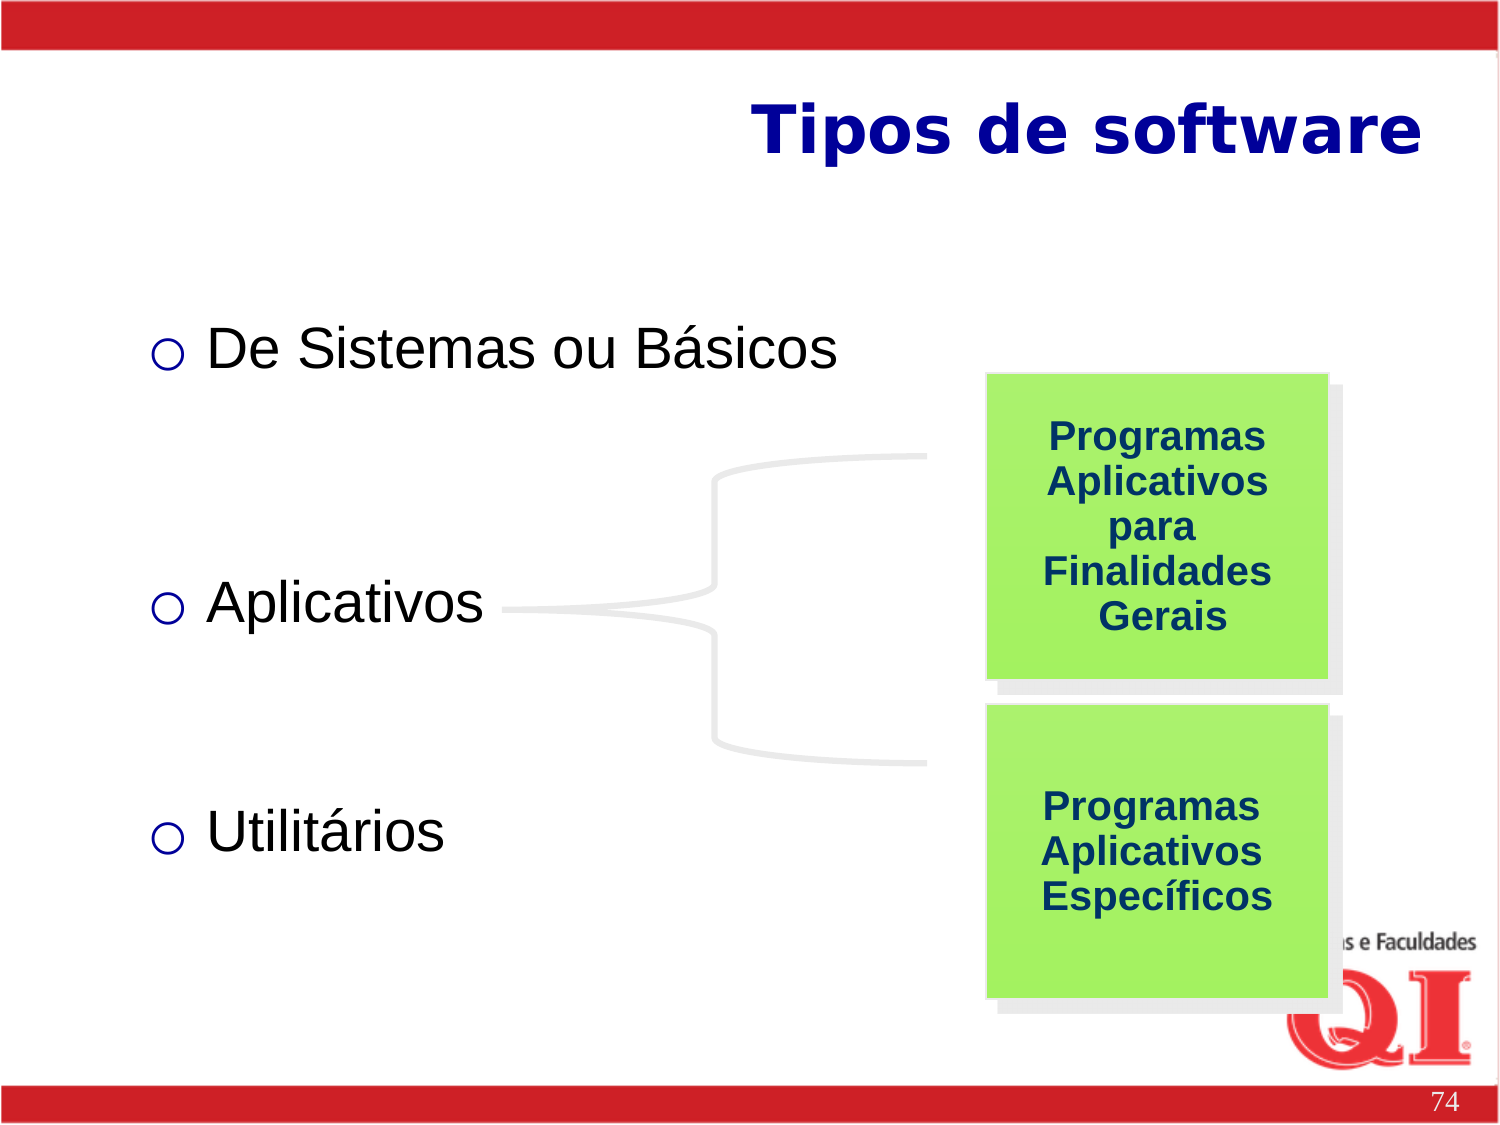

Tipos de software
De Sistemas ou Básicos

Aplicativos

Utilitários
Programas
Aplicativos
para
Finalidades
 Gerais

Programas
Aplicativos
Específicos
74